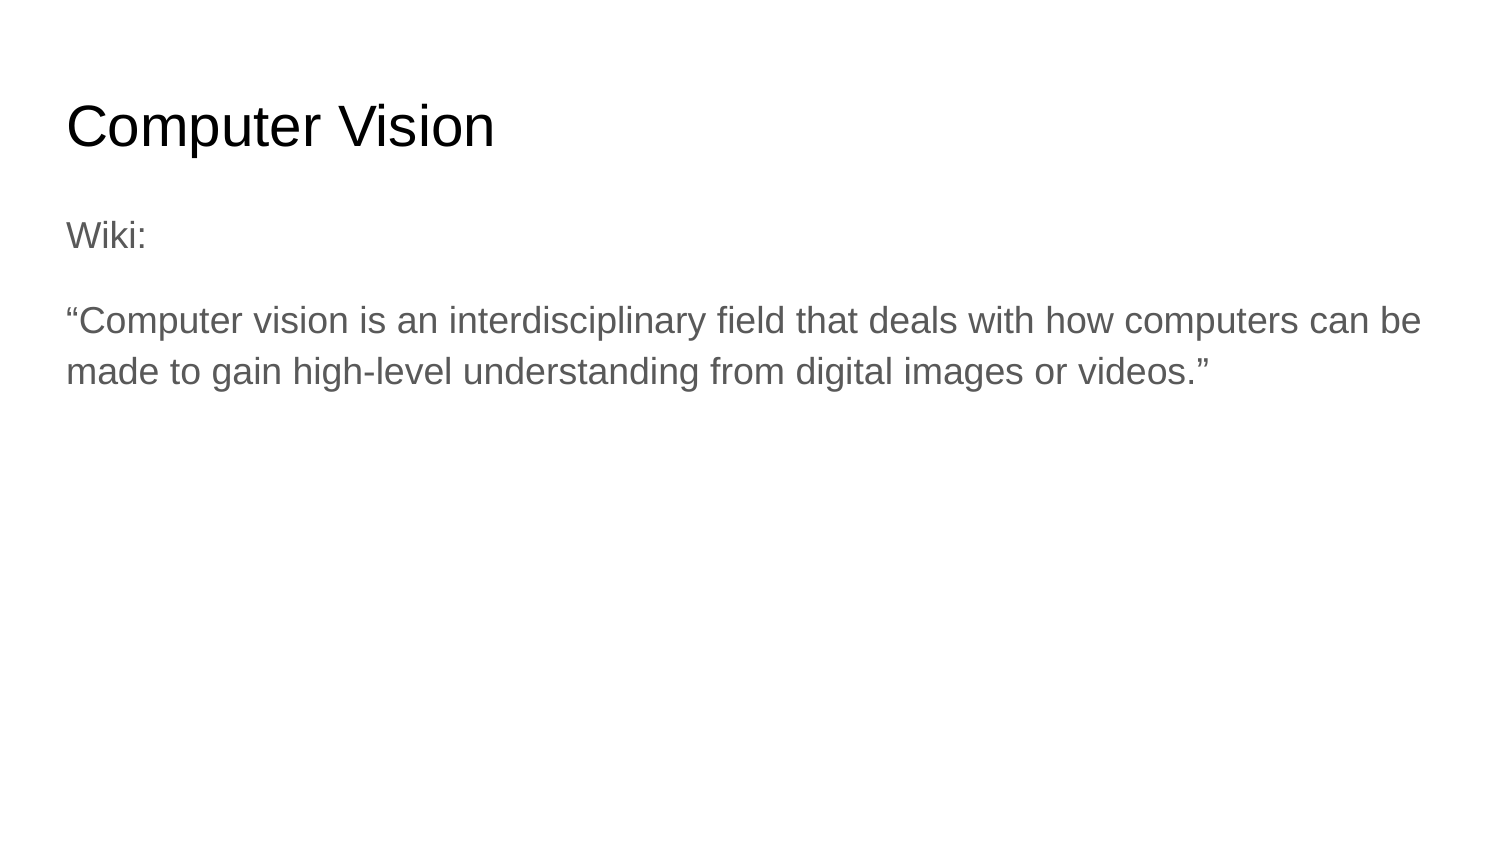

# Computer Vision
Wiki:
“Computer vision is an interdisciplinary field that deals with how computers can be made to gain high-level understanding from digital images or videos.”